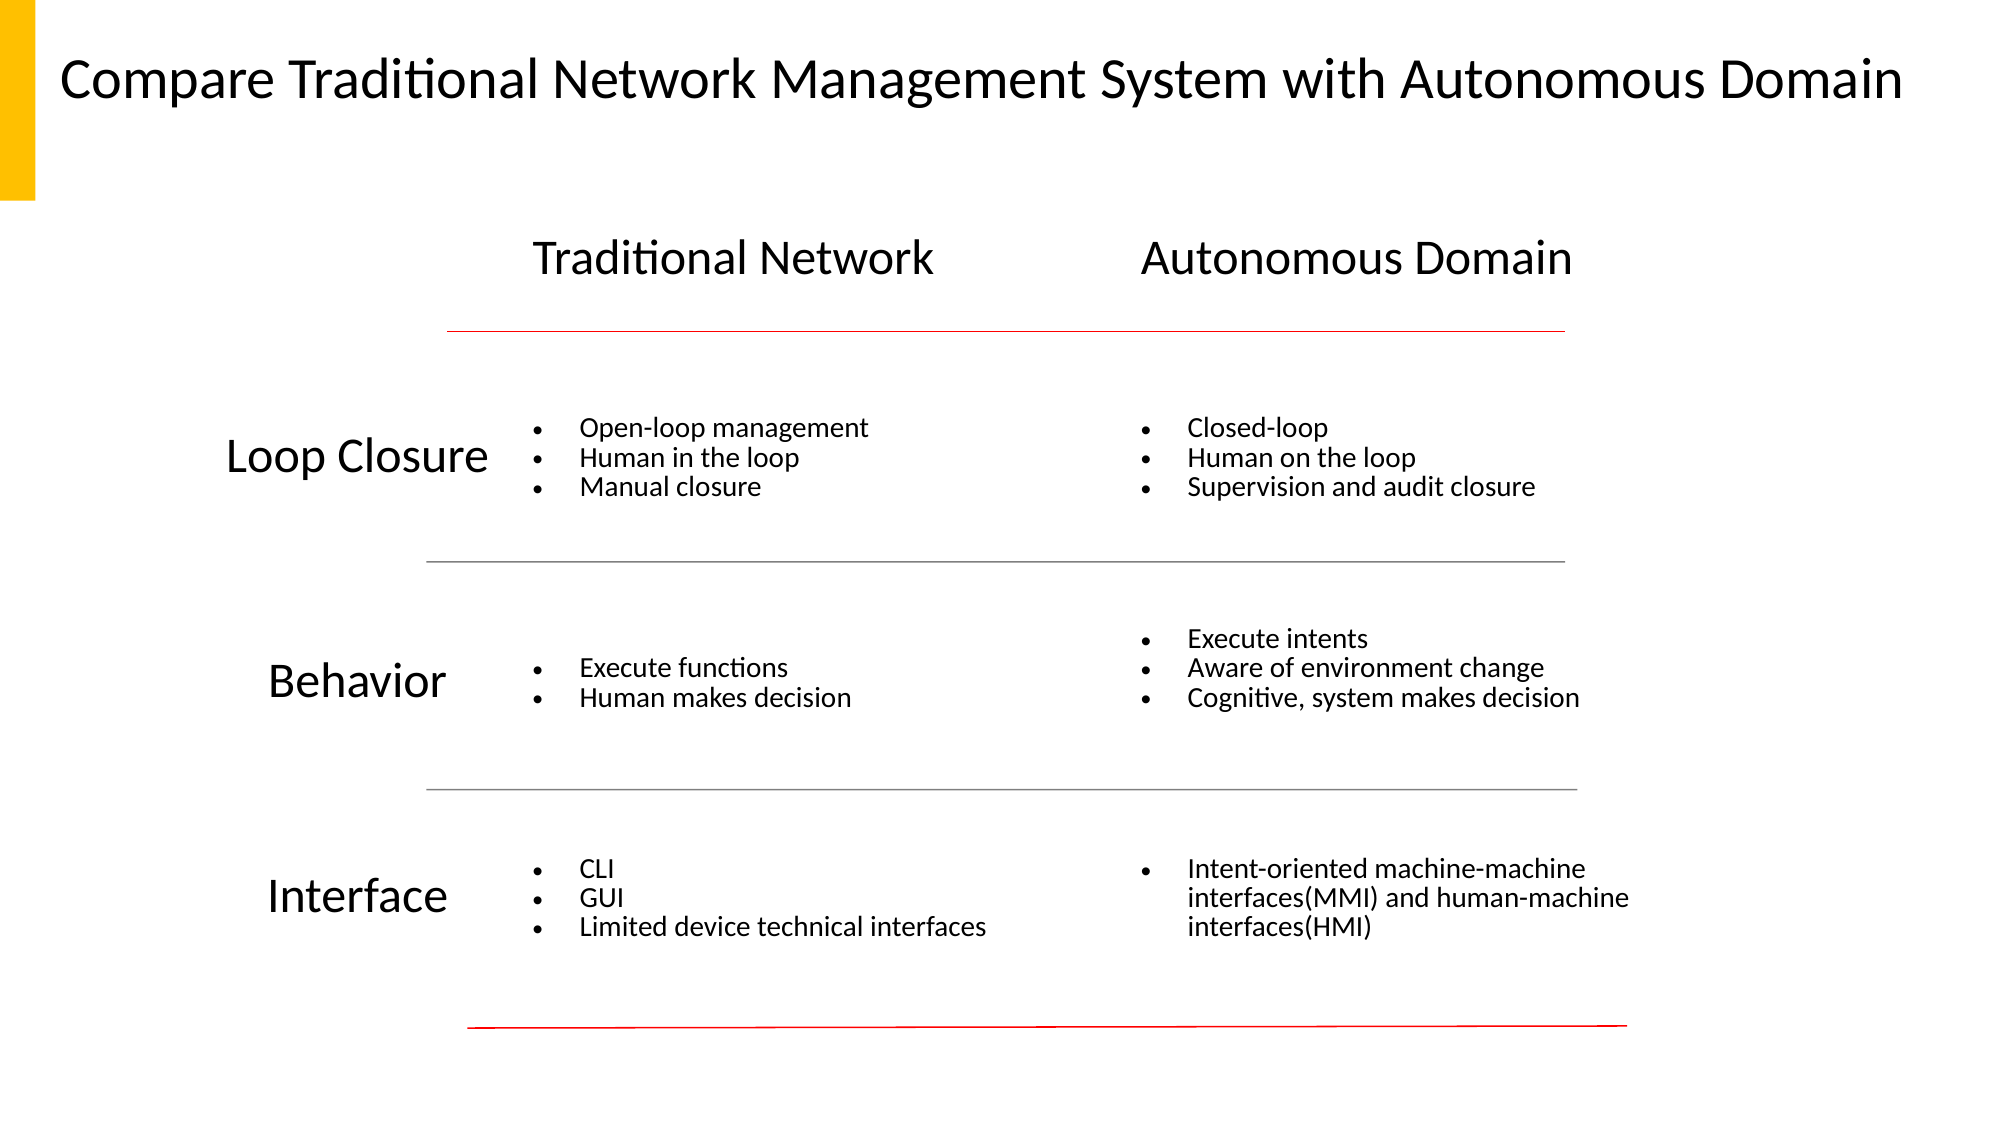

Compare Traditional Network Management System with Autonomous Domain
|  | Traditional Network | Autonomous Domain |
| --- | --- | --- |
| Loop Closure | Open-loop management Human in the loop Manual closure | Closed-loop Human on the loop Supervision and audit closure |
| Behavior | Execute functions Human makes decision | Execute intents Aware of environment change Cognitive, system makes decision |
| Interface | CLI GUI Limited device technical interfaces | Intent-oriented machine-machine interfaces(MMI) and human-machine interfaces(HMI) |